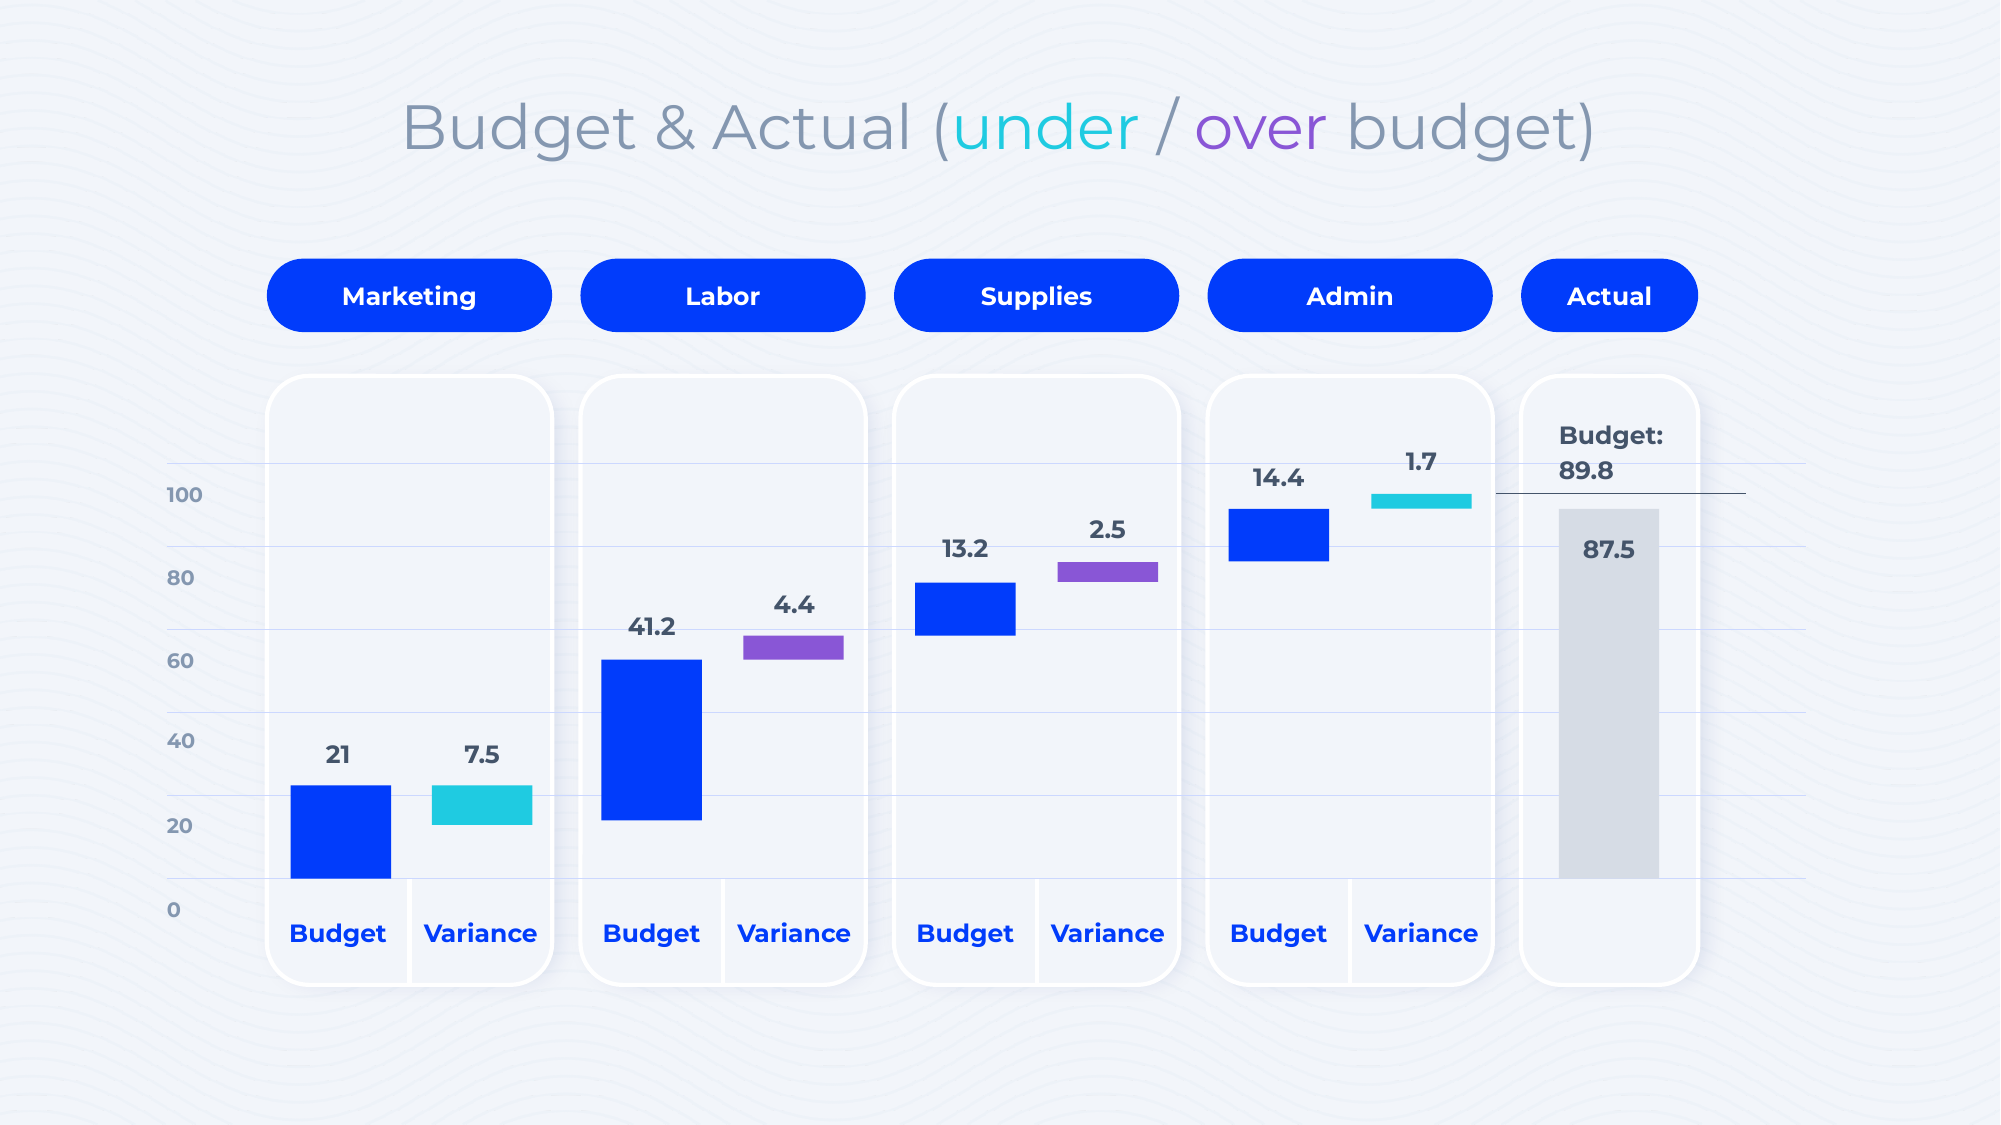

Budget & Actual (under / over budget)
Marketing
Labor
Supplies
Admin
Actual

Budget:
89.8

87.5
1.7

14.4

|  |
| --- |
|  |
|  |
|  |
|  |
100
80
60
40
20
0
2.5

13.2

4.4

41.2

21

7.5

Budget
Variance
Budget
Variance
Budget
Variance
Budget
Variance